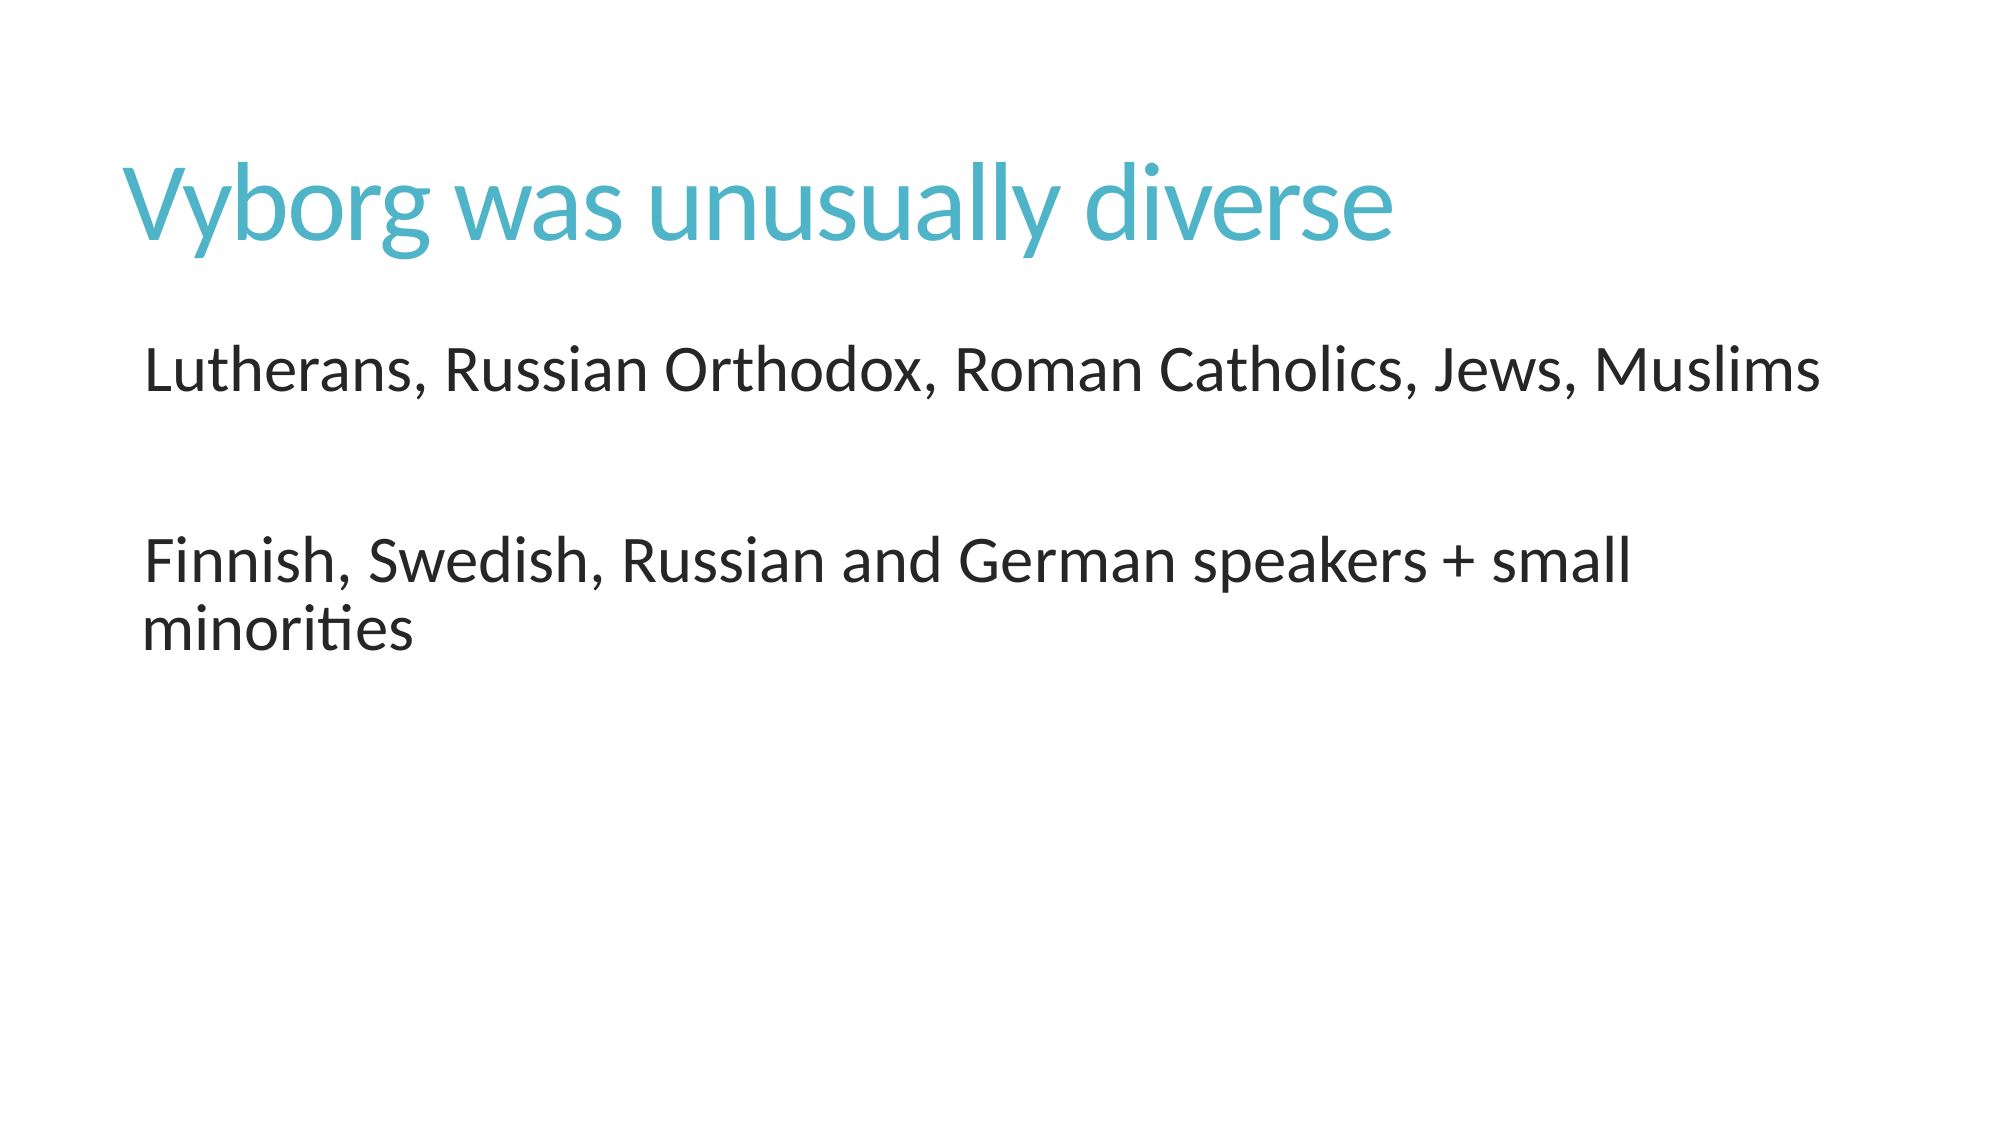

# Vyborg was unusually diverse
Lutherans, Russian Orthodox, Roman Catholics, Jews, Muslims

Finnish, Swedish, Russian and German speakers + small minorities